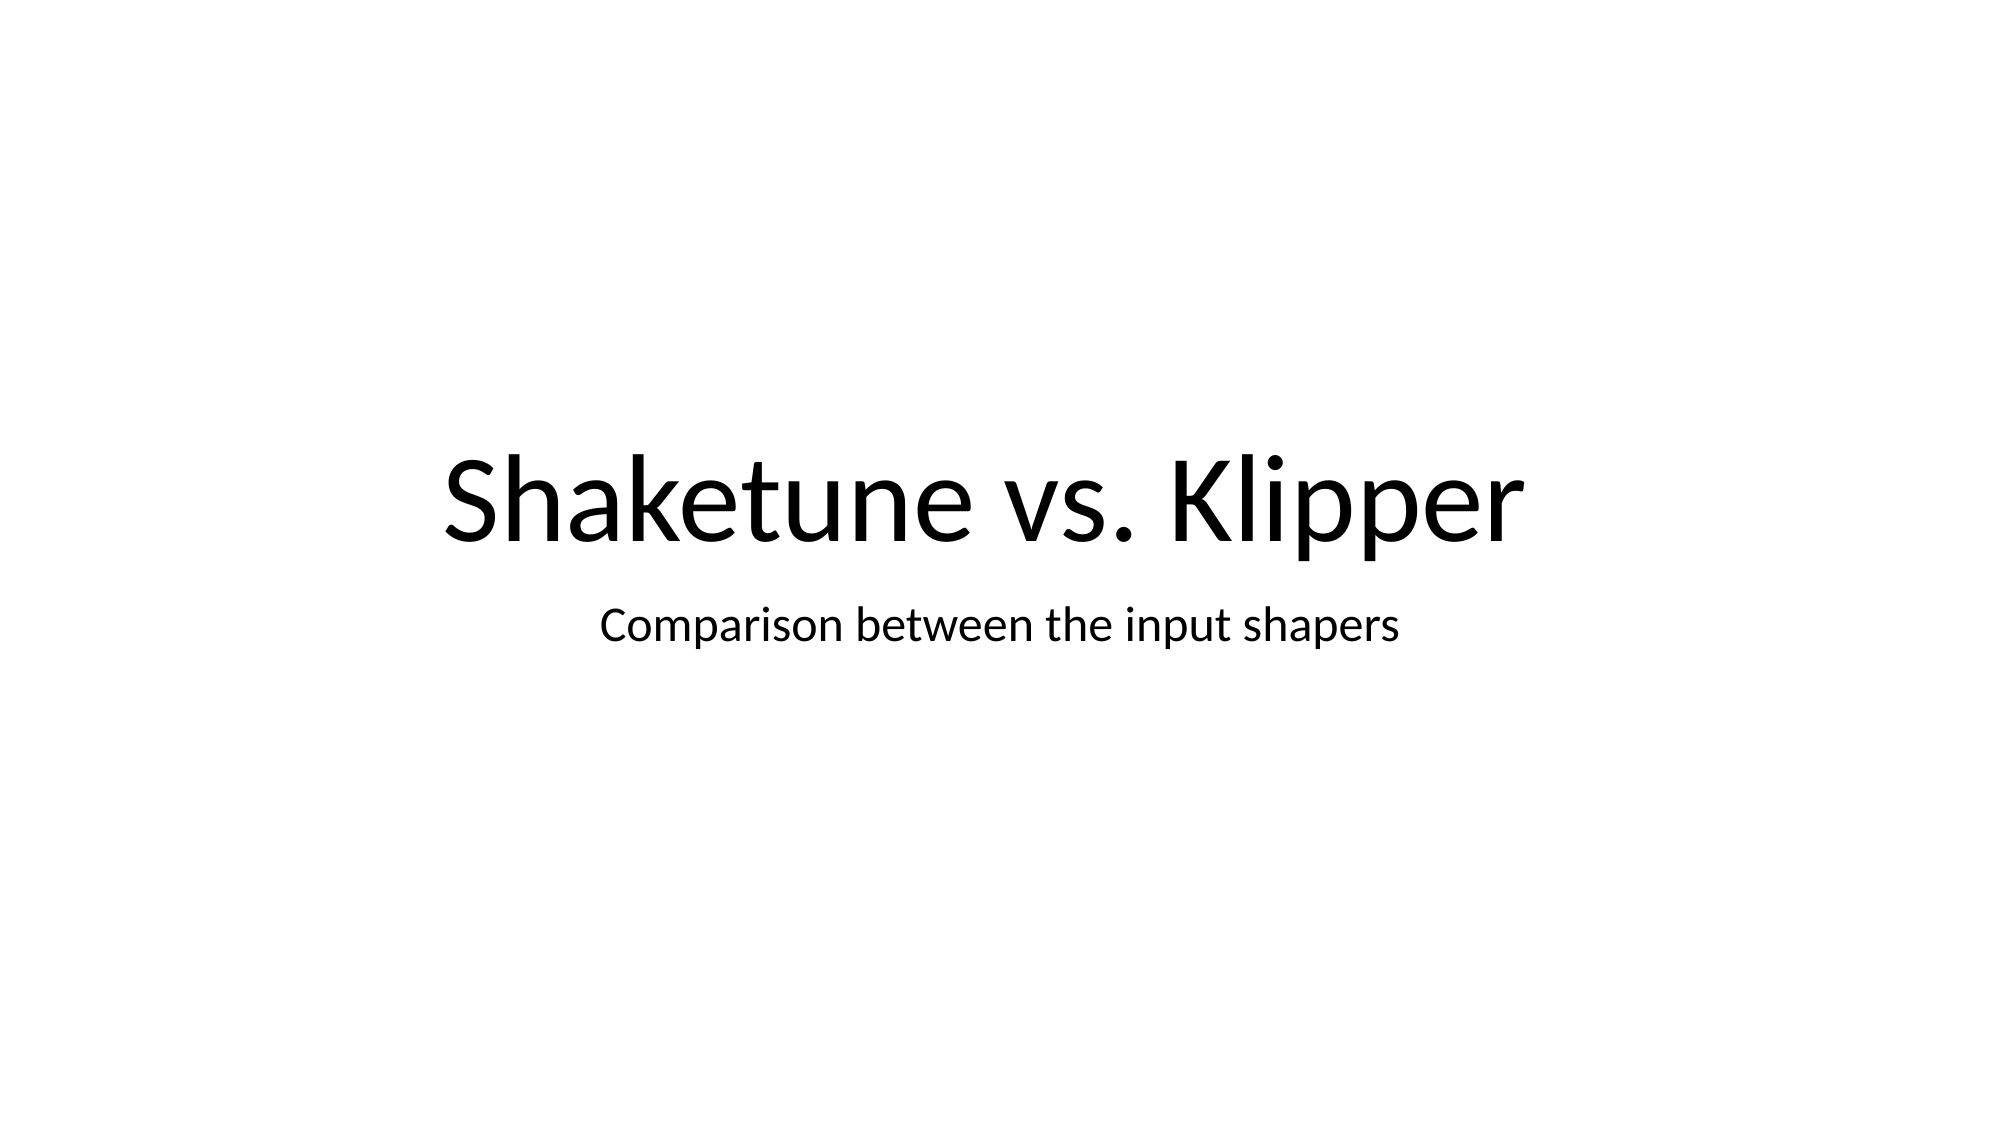

# Shaketune vs. Klipper
Comparison between the input shapers